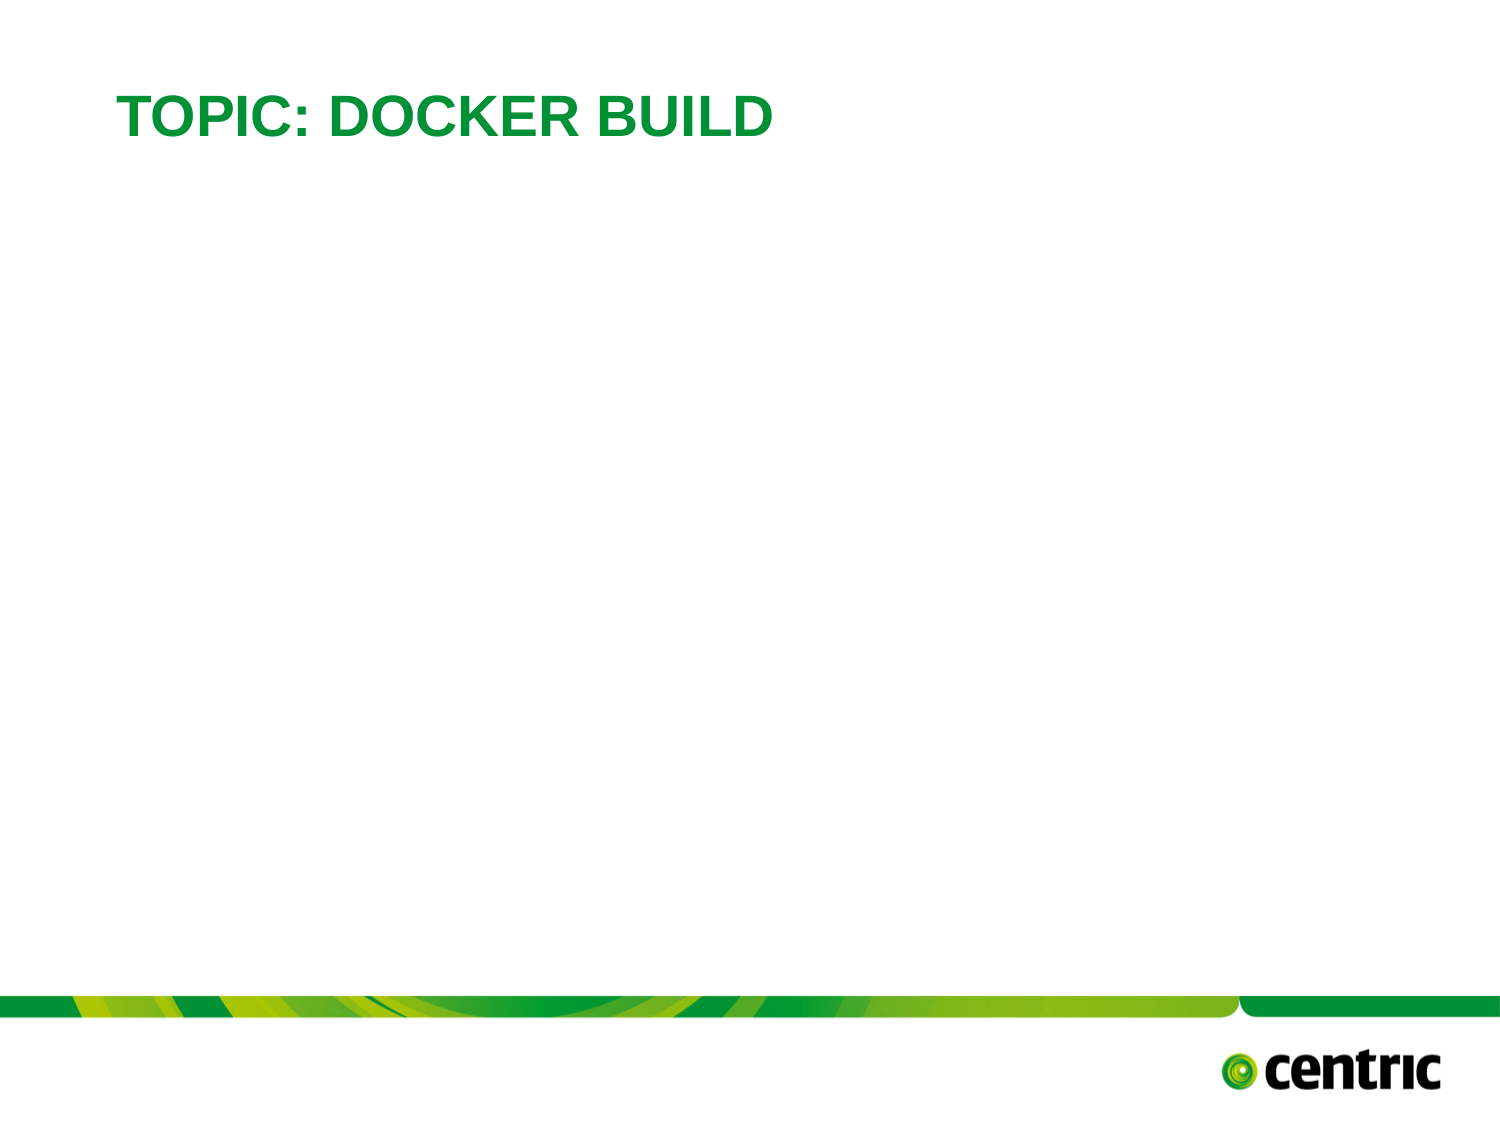

# TOPIC: DOCKER BUILD

TITLE PRESENTATION
September 1, 2017